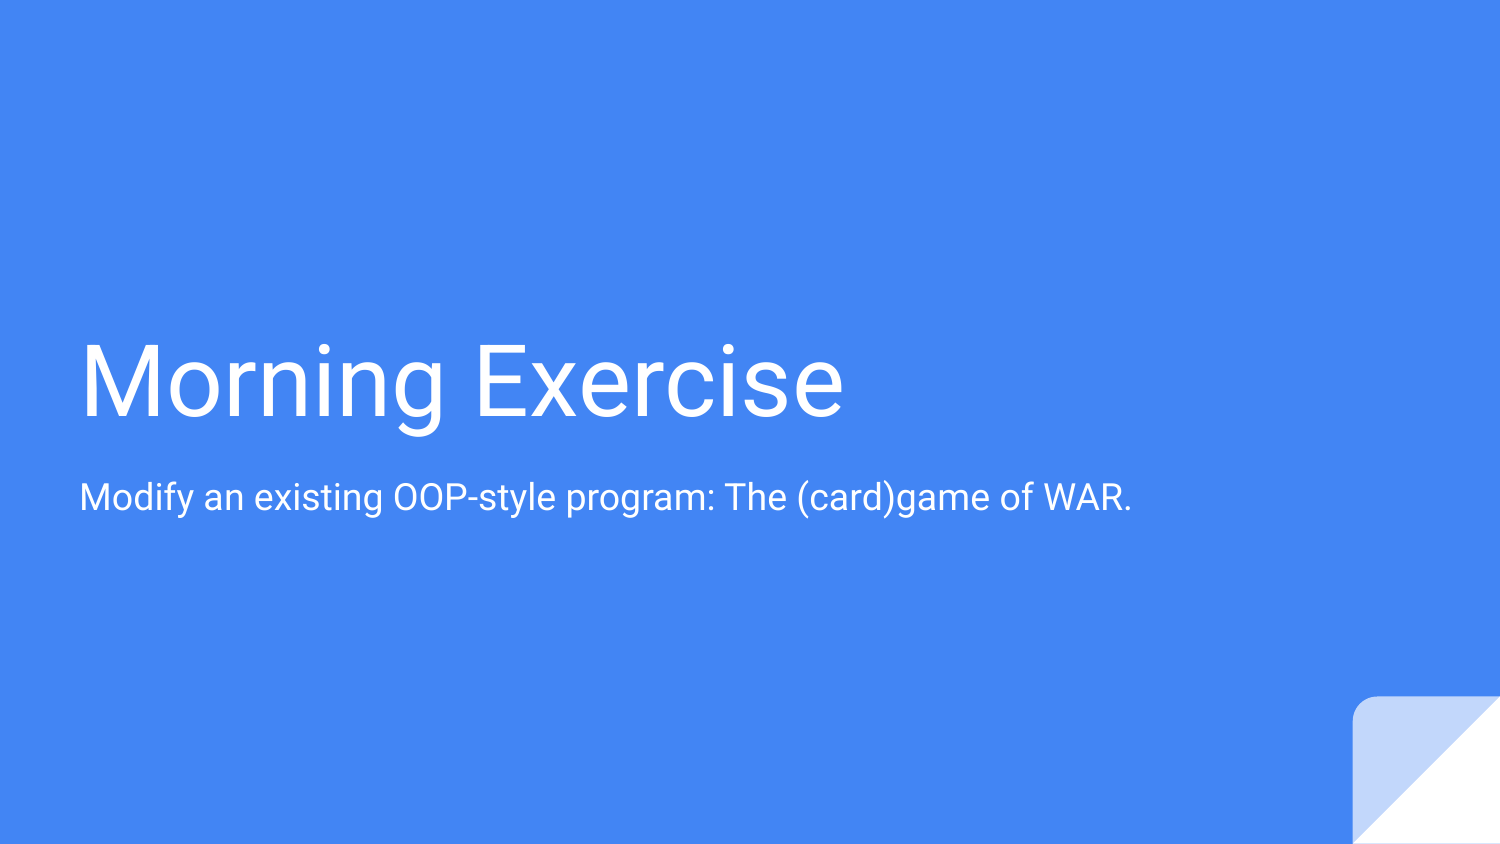

# Morning Exercise
Modify an existing OOP-style program: The (card)game of WAR.